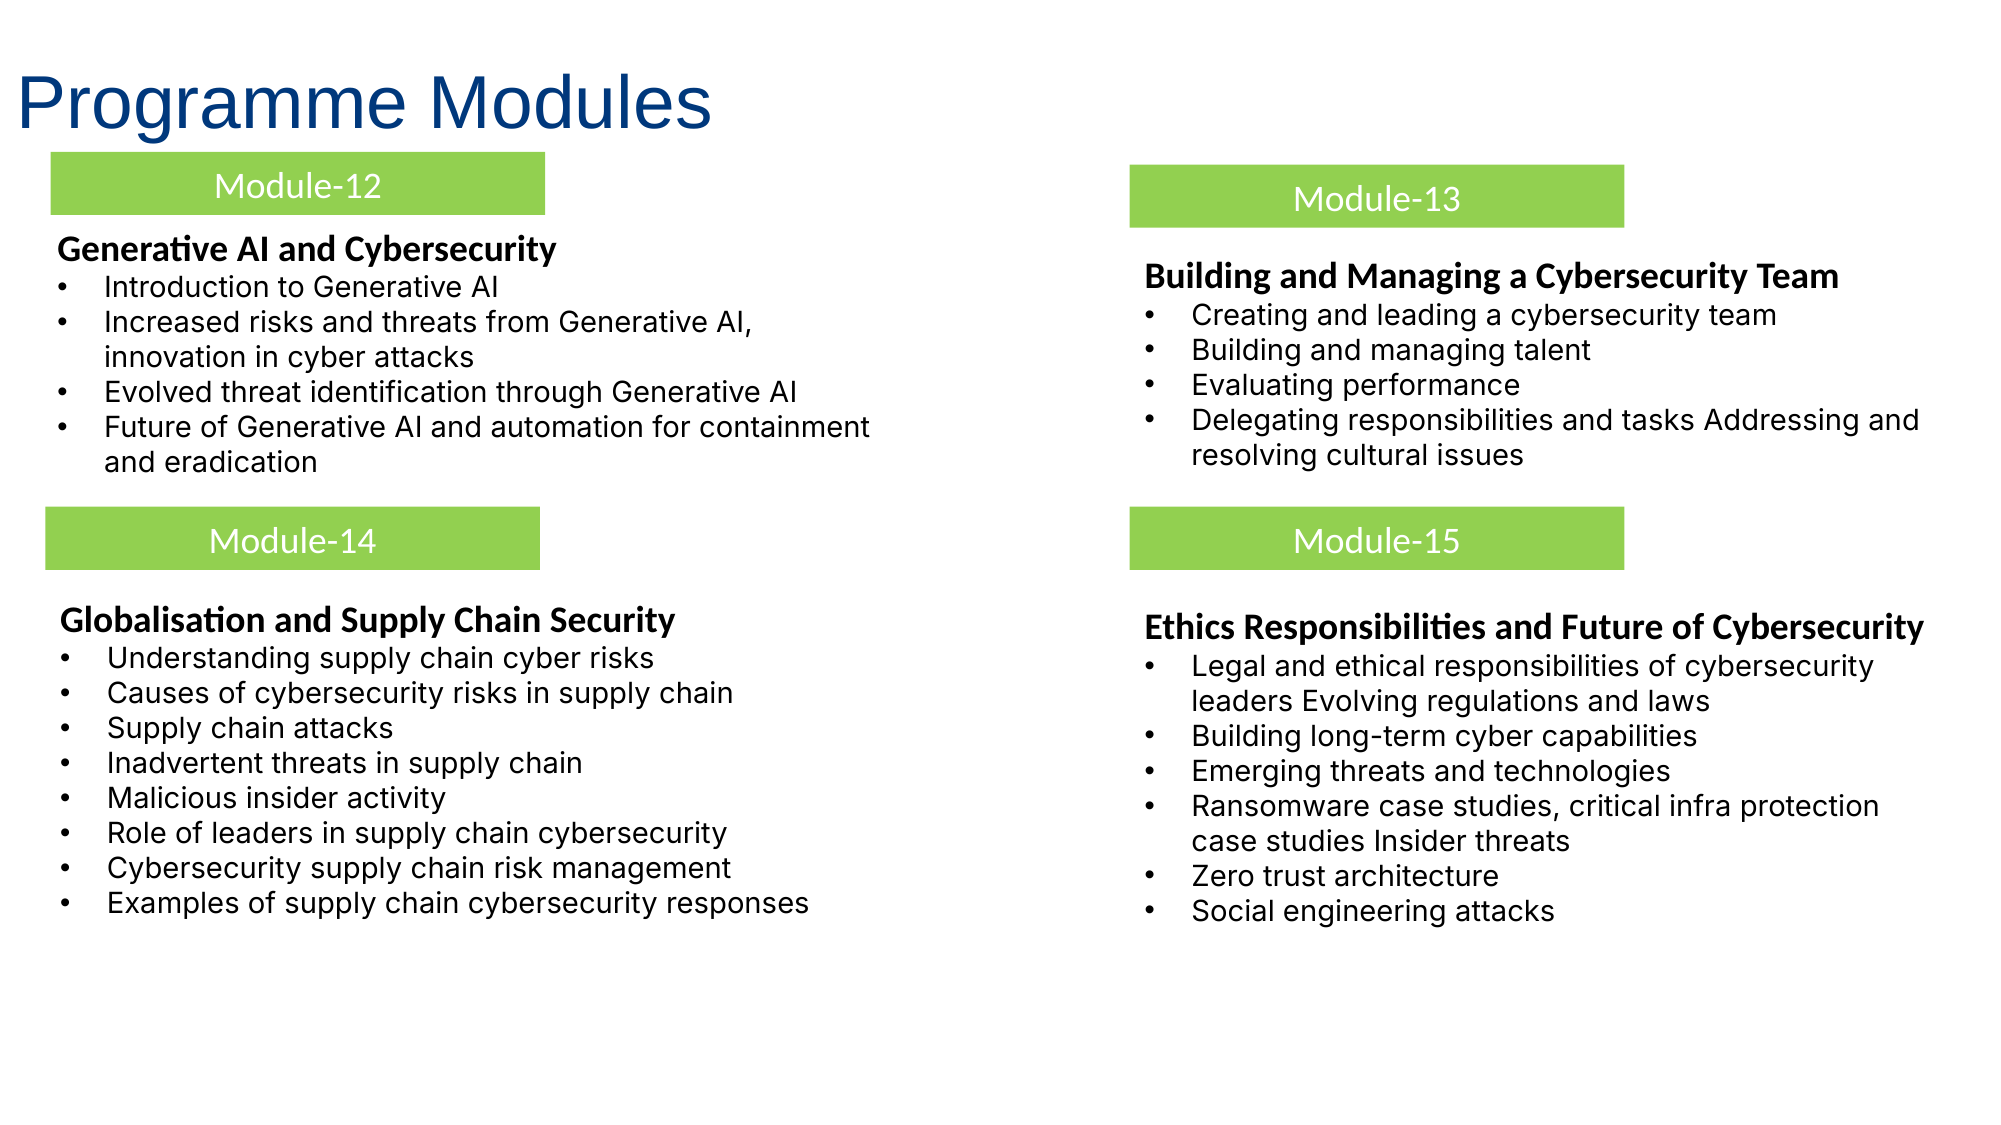

Programme Modules
Module-12
Module-13
Generative AI and Cybersecurity
Introduction to Generative AI
Increased risks and threats from Generative AI, innovation in cyber attacks
Evolved threat identification through Generative AI
Future of Generative AI and automation for containment and eradication

Building and Managing a Cybersecurity Team
Creating and leading a cybersecurity team
Building and managing talent
Evaluating performance
Delegating responsibilities and tasks Addressing and resolving cultural issues
Module-14
Module-15
Globalisation and Supply Chain Security
Understanding supply chain cyber risks
Causes of cybersecurity risks in supply chain
Supply chain attacks
Inadvertent threats in supply chain
Malicious insider activity
Role of leaders in supply chain cybersecurity
Cybersecurity supply chain risk management
Examples of supply chain cybersecurity responses

Ethics Responsibilities and Future of Cybersecurity
Legal and ethical responsibilities of cybersecurity leaders Evolving regulations and laws
Building long-term cyber capabilities
Emerging threats and technologies
Ransomware case studies, critical infra protection case studies Insider threats
Zero trust architecture
Social engineering attacks